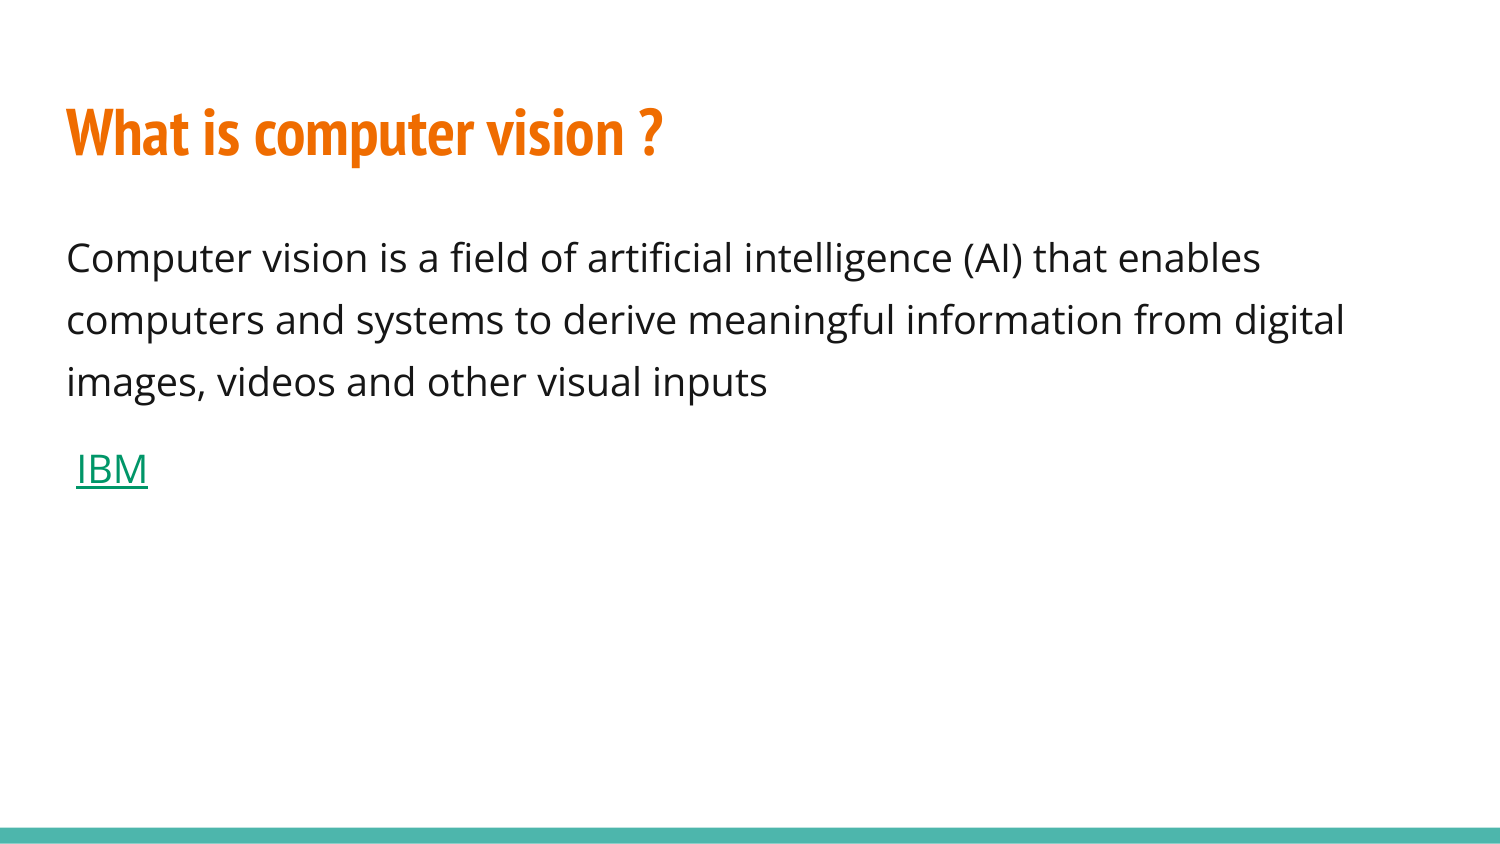

# What is computer vision ?
Computer vision is a field of artificial intelligence (AI) that enables computers and systems to derive meaningful information from digital images, videos and other visual inputs
 IBM